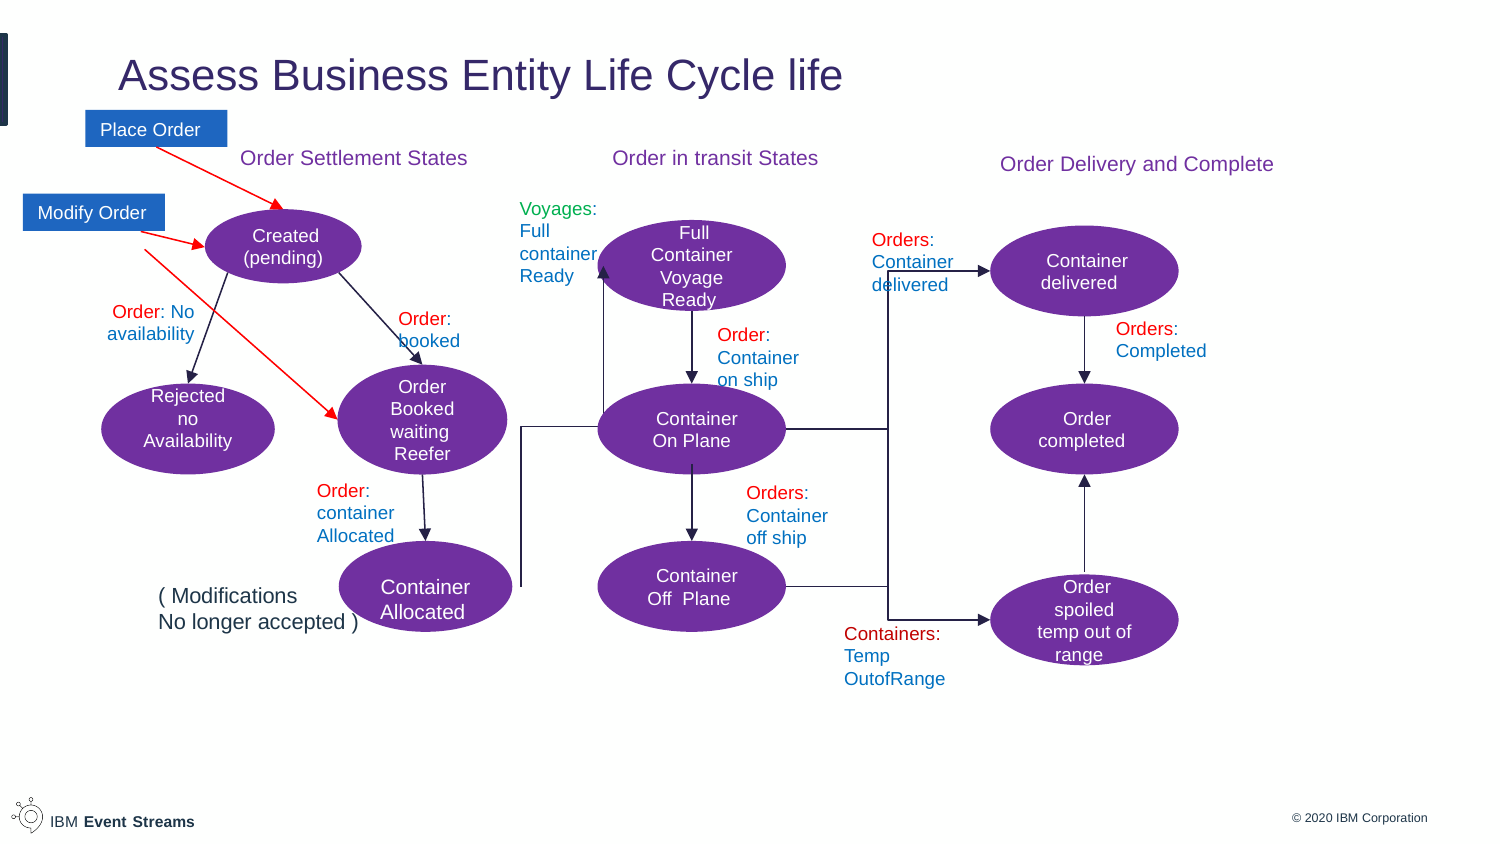

# Assess Business Entity Life Cycle life
Place Order
Order Settlement States
Order in transit States
Order Delivery and Complete
Voyages:
Full container
Ready
Modify Order
 Created
(pending)
 Full Container
Voyage Ready
Orders: Container  delivered
 Container delivered
Order: No
availability
Order: booked
Orders: Completed
Order: Container  on ship
Order Booked waiting  Reefer
 Rejected
no Availability
  Container
On Plane
 Order completed
Order:
container
Allocated
Orders: Container  off ship
  Container
Off  Plane
 Container
Allocated
( Modifications
No longer accepted )
 Order spoiled temp out of range
Containers: Temp OutofRange
18